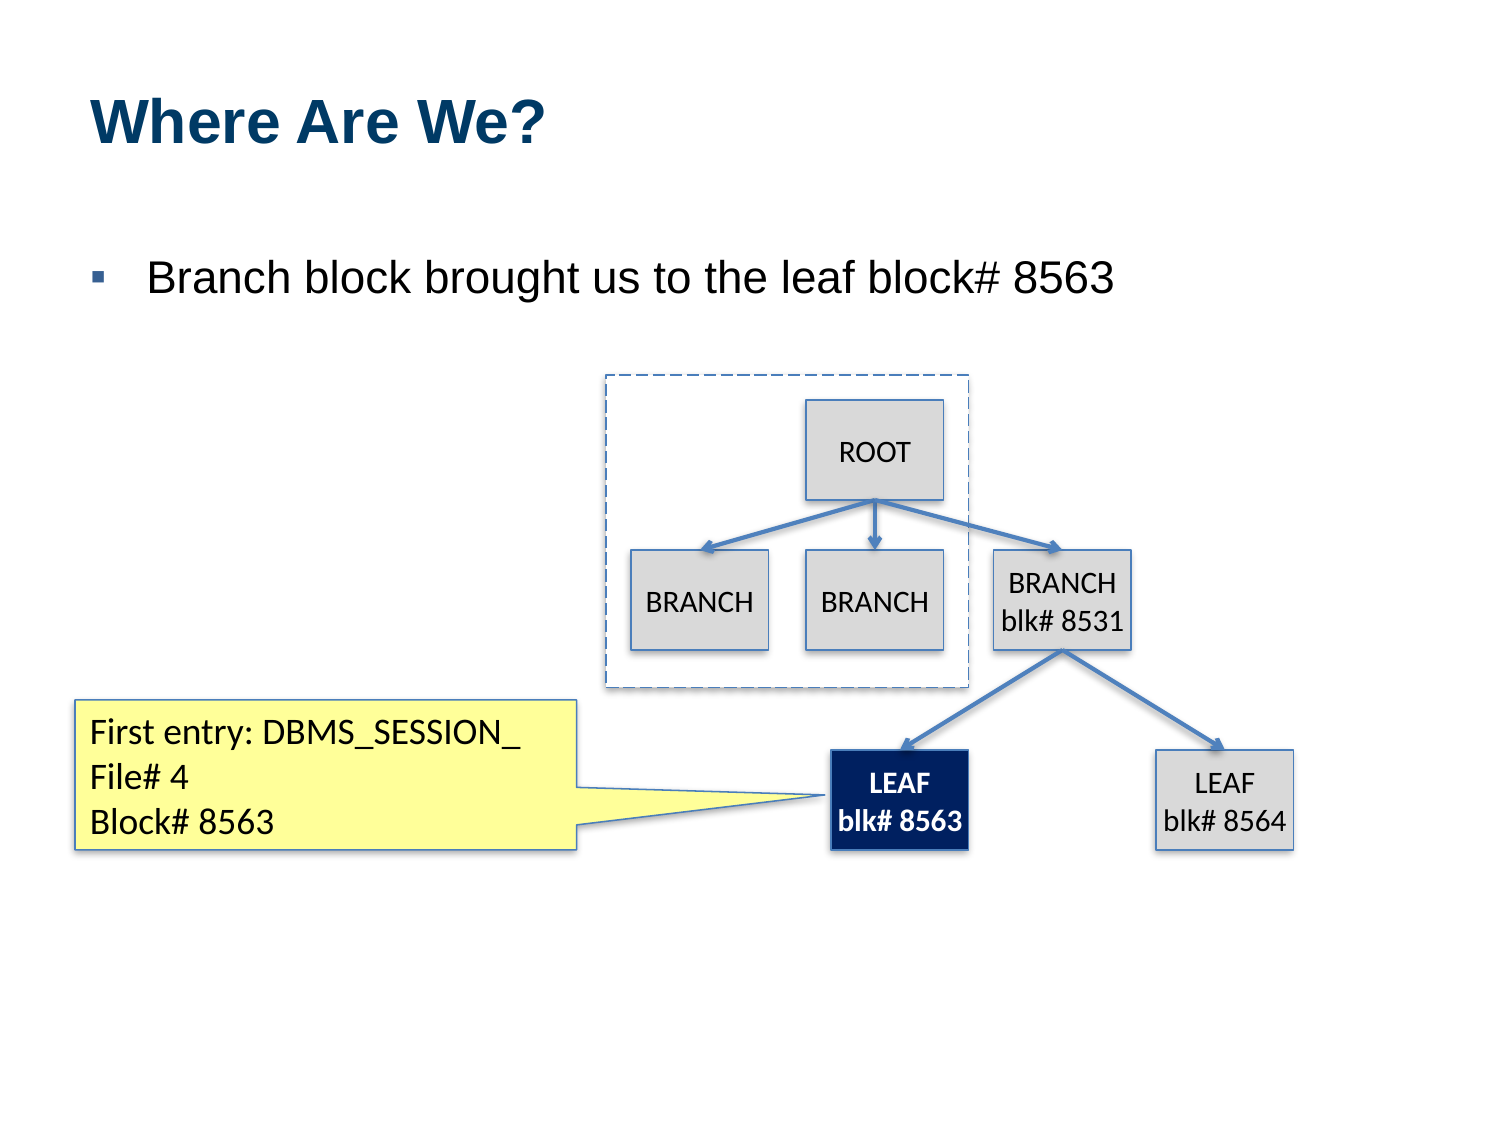

# Where Are We?
Branch block brought us to the leaf block# 8563

ROOT
BRANCH
BRANCH
BRANCH
blk# 8531
First entry: DBMS_SESSION_
File# 4
Block# 8563
LEAF
blk# 8563
LEAF
blk# 8564
45